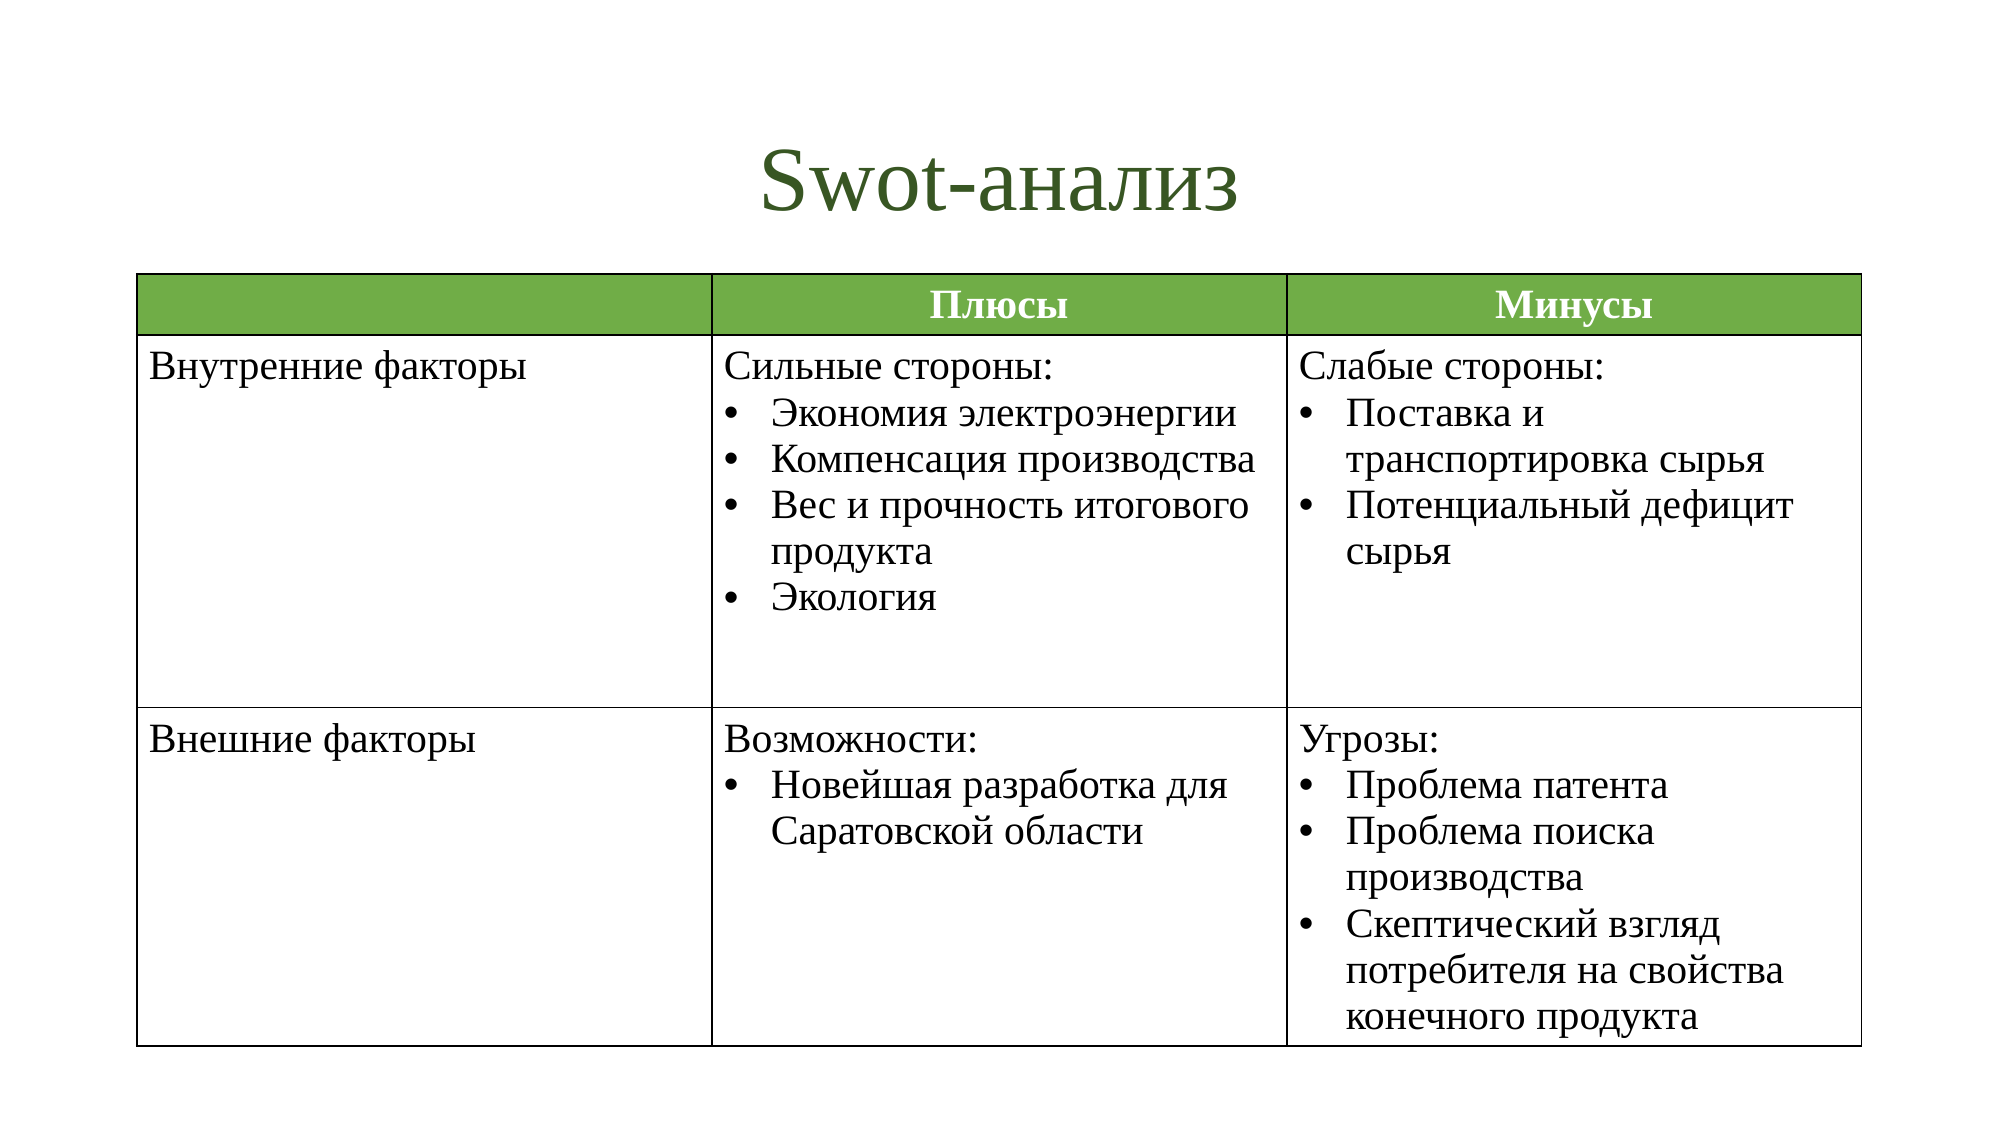

# Swot-анализ
|  | Плюсы | Минусы |
| --- | --- | --- |
| Внутренние факторы | Сильные стороны: Экономия электроэнергии Компенсация производства Вес и прочность итогового продукта Экология | Слабые стороны: Поставка и транспортировка сырья Потенциальный дефицит сырья |
| Внешние факторы | Возможности: Новейшая разработка для Саратовской области | Угрозы: Проблема патента Проблема поиска производства Скептический взгляд потребителя на свойства конечного продукта |